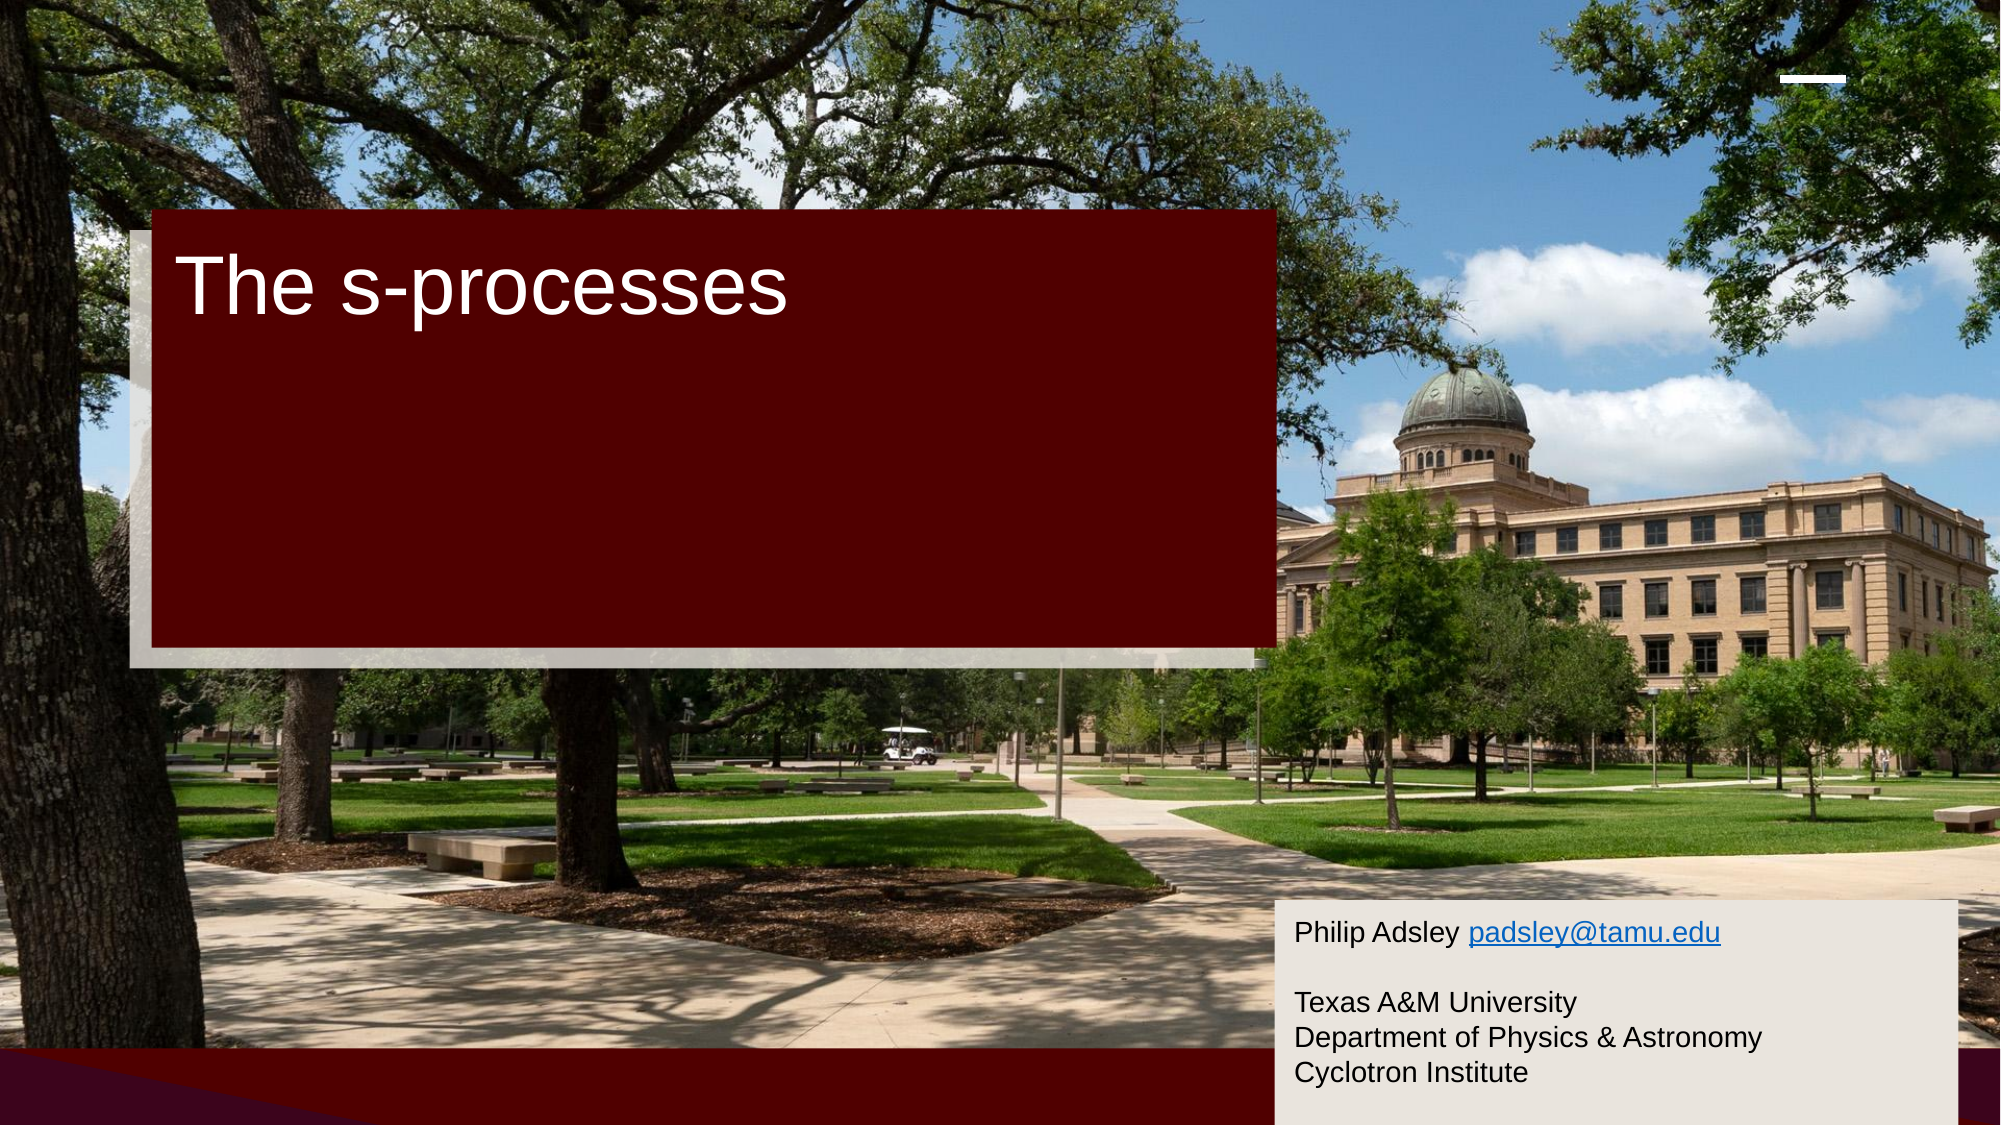

The s-processes
Philip Adsley padsley@tamu.edu

Texas A&M University
Department of Physics & Astronomy
Cyclotron Institute